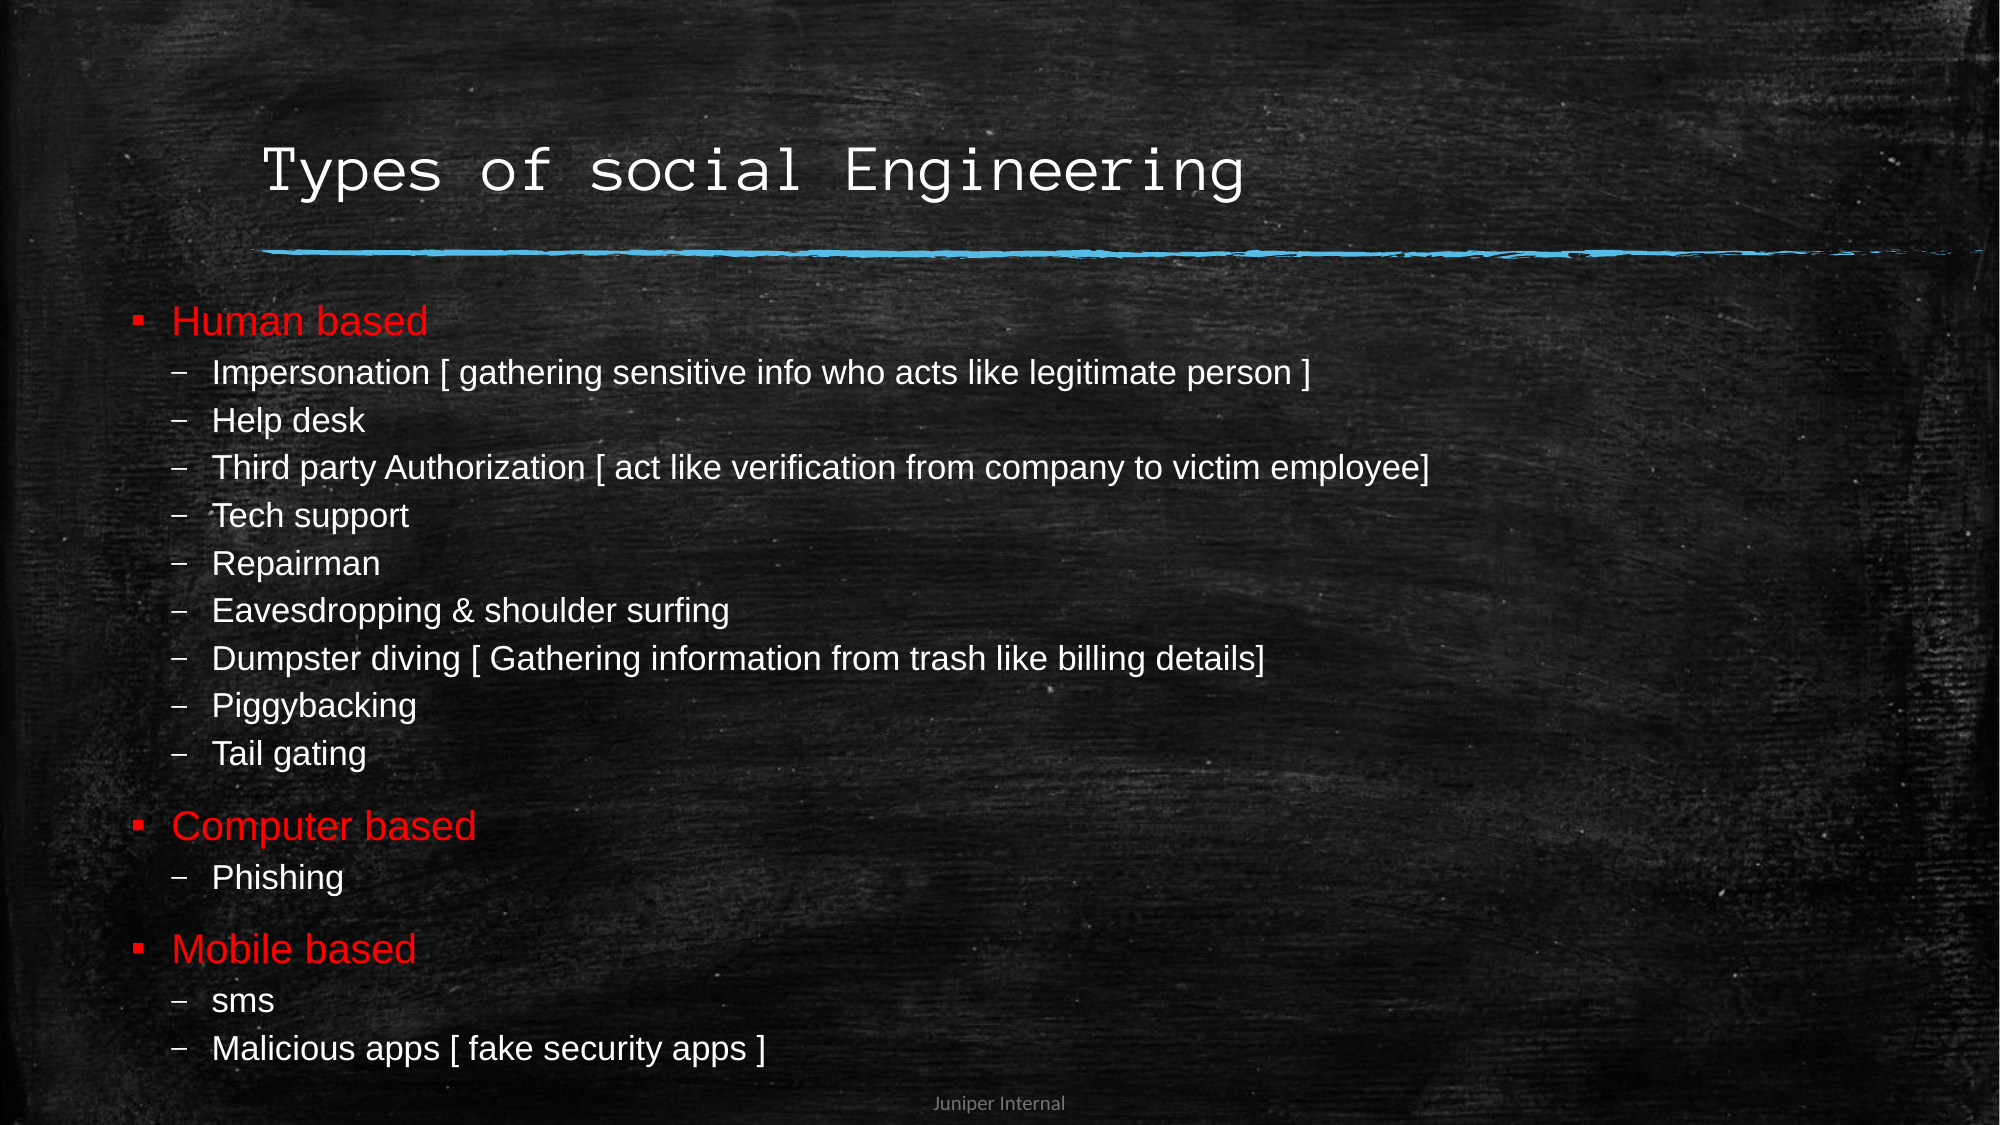

# Types of social Engineering
Human based
Impersonation [ gathering sensitive info who acts like legitimate person ]
Help desk
Third party Authorization [ act like verification from company to victim employee]
Tech support
Repairman
Eavesdropping & shoulder surfing
Dumpster diving [ Gathering information from trash like billing details]
Piggybacking
Tail gating
Computer based
Phishing
Mobile based
sms
Malicious apps [ fake security apps ]